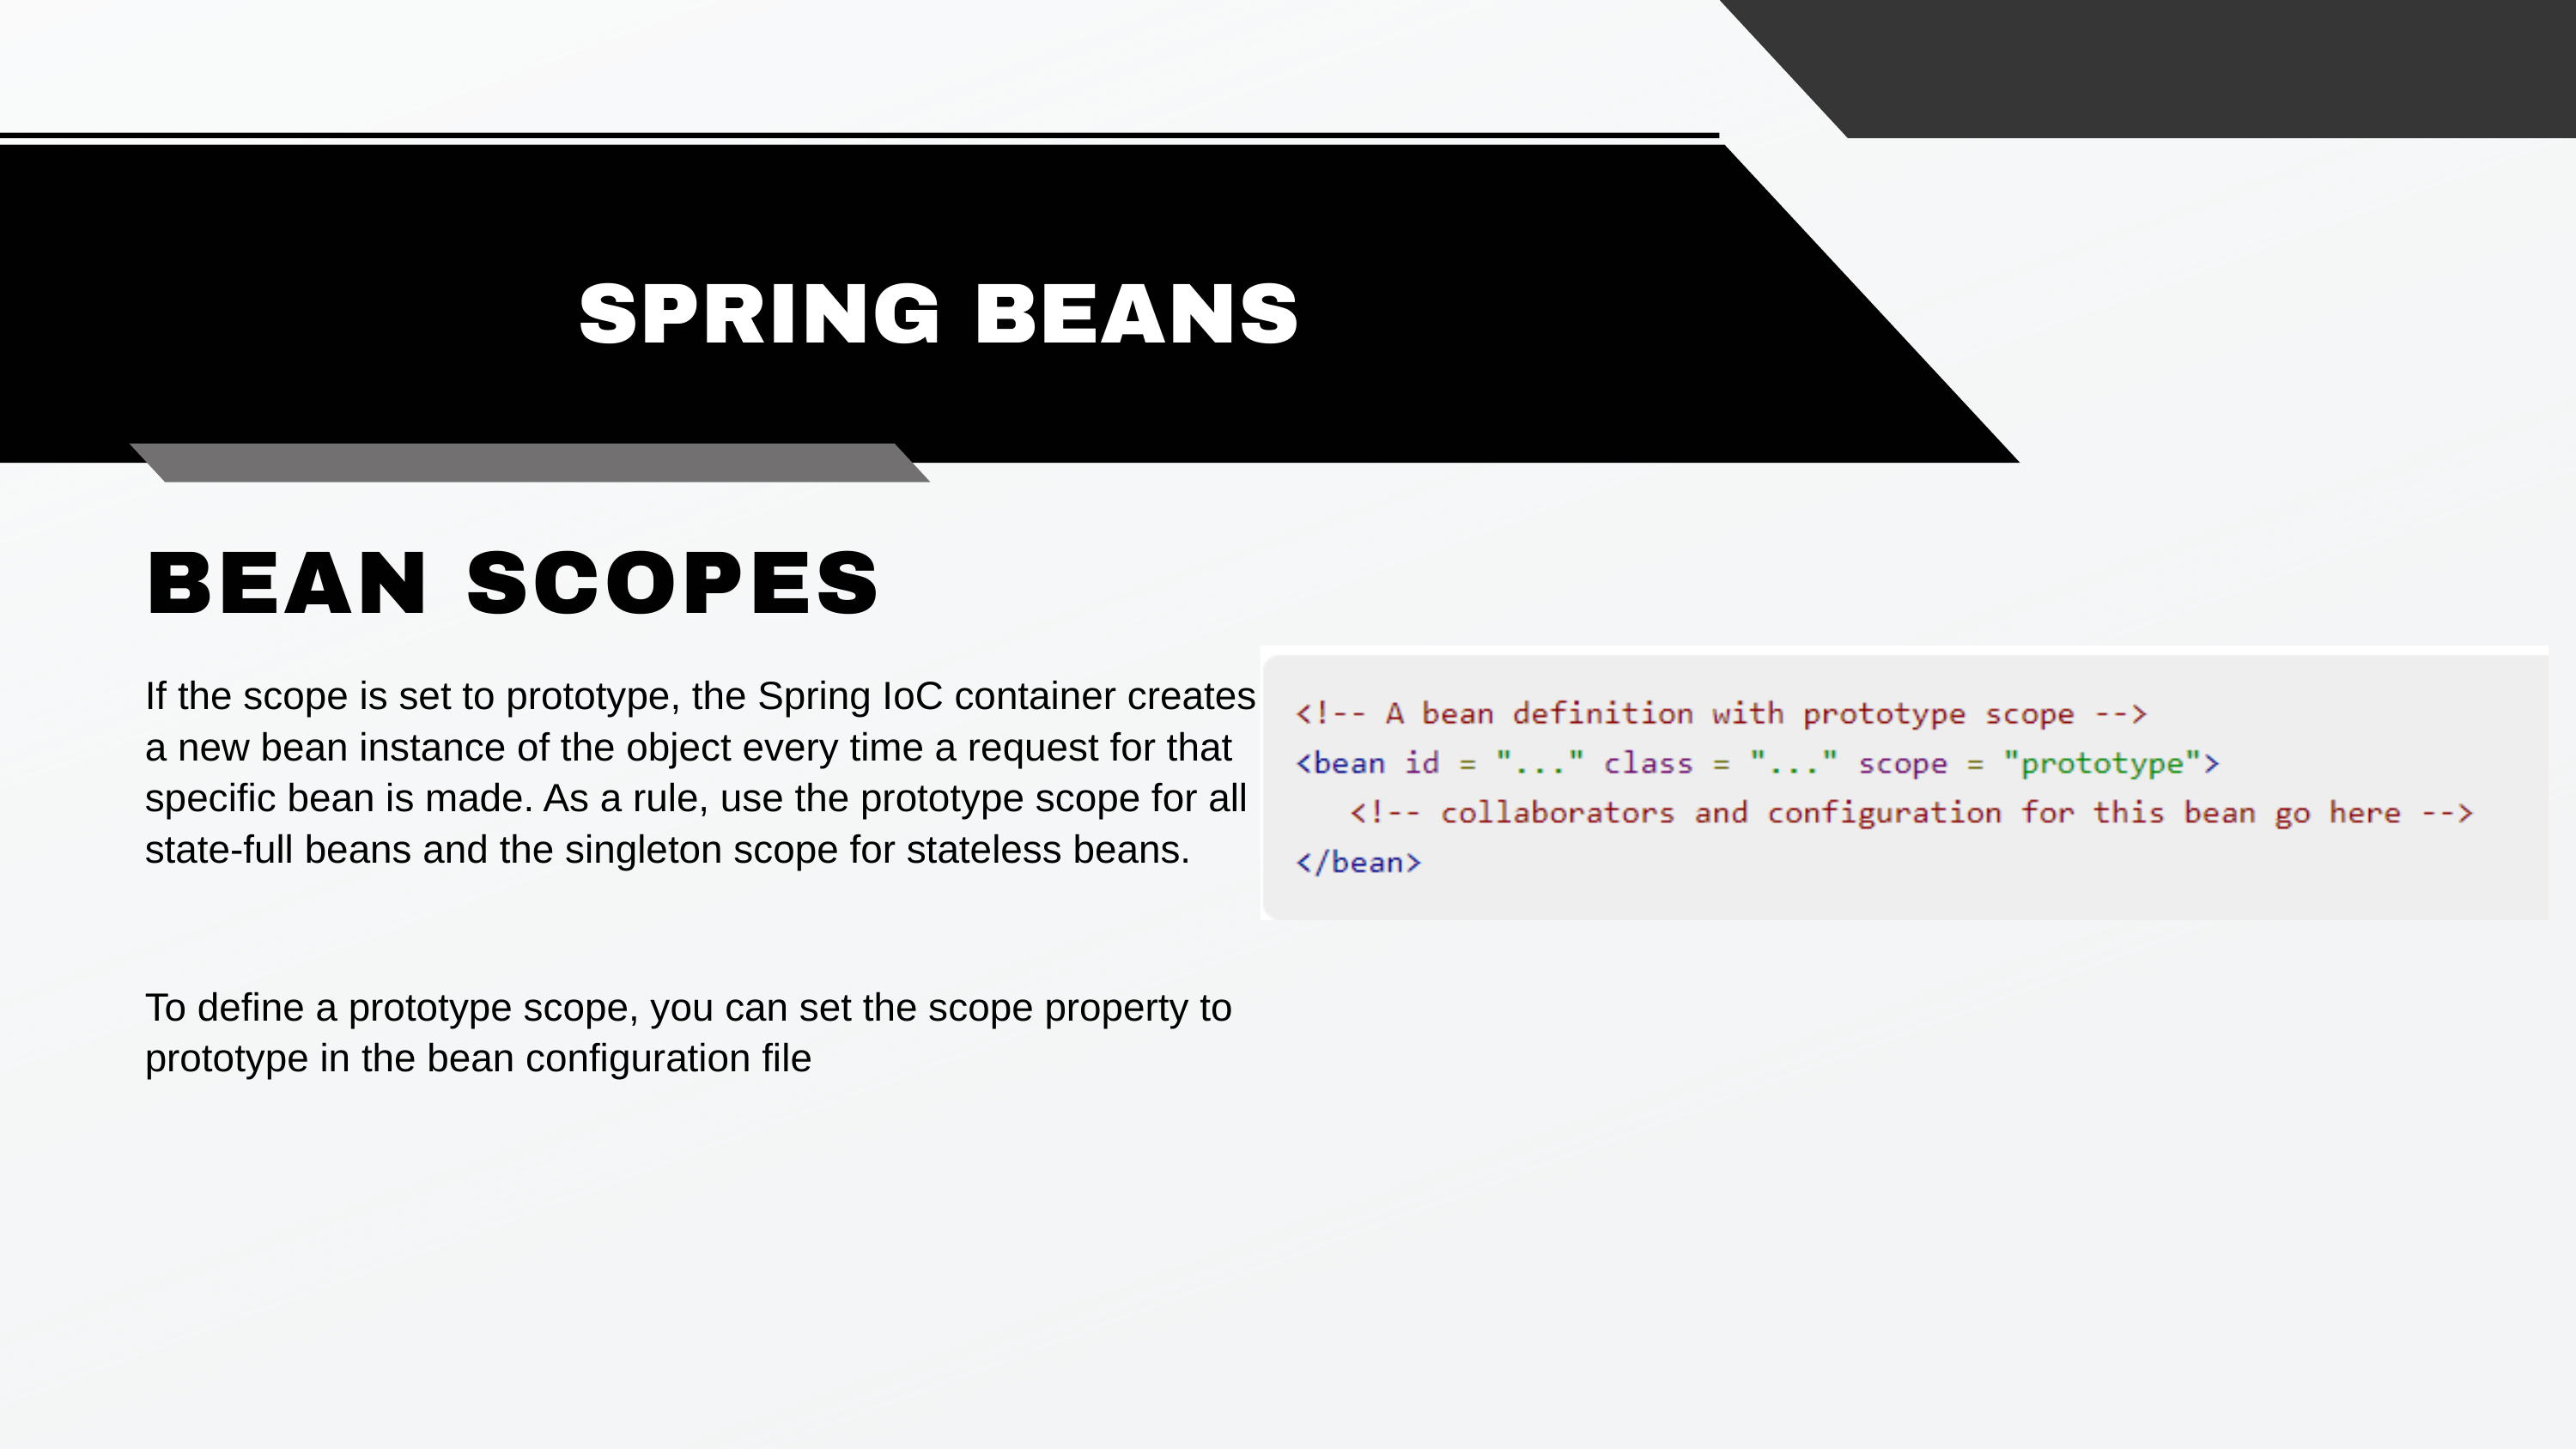

SPRING BEANS

BEAN SCOPES

If the scope is set to prototype, the Spring IoC container creates a new bean instance of the object every time a request for that specific bean is made. As a rule, use the prototype scope for all state-full beans and the singleton scope for stateless beans.
To define a prototype scope, you can set the scope property to prototype in the bean configuration file